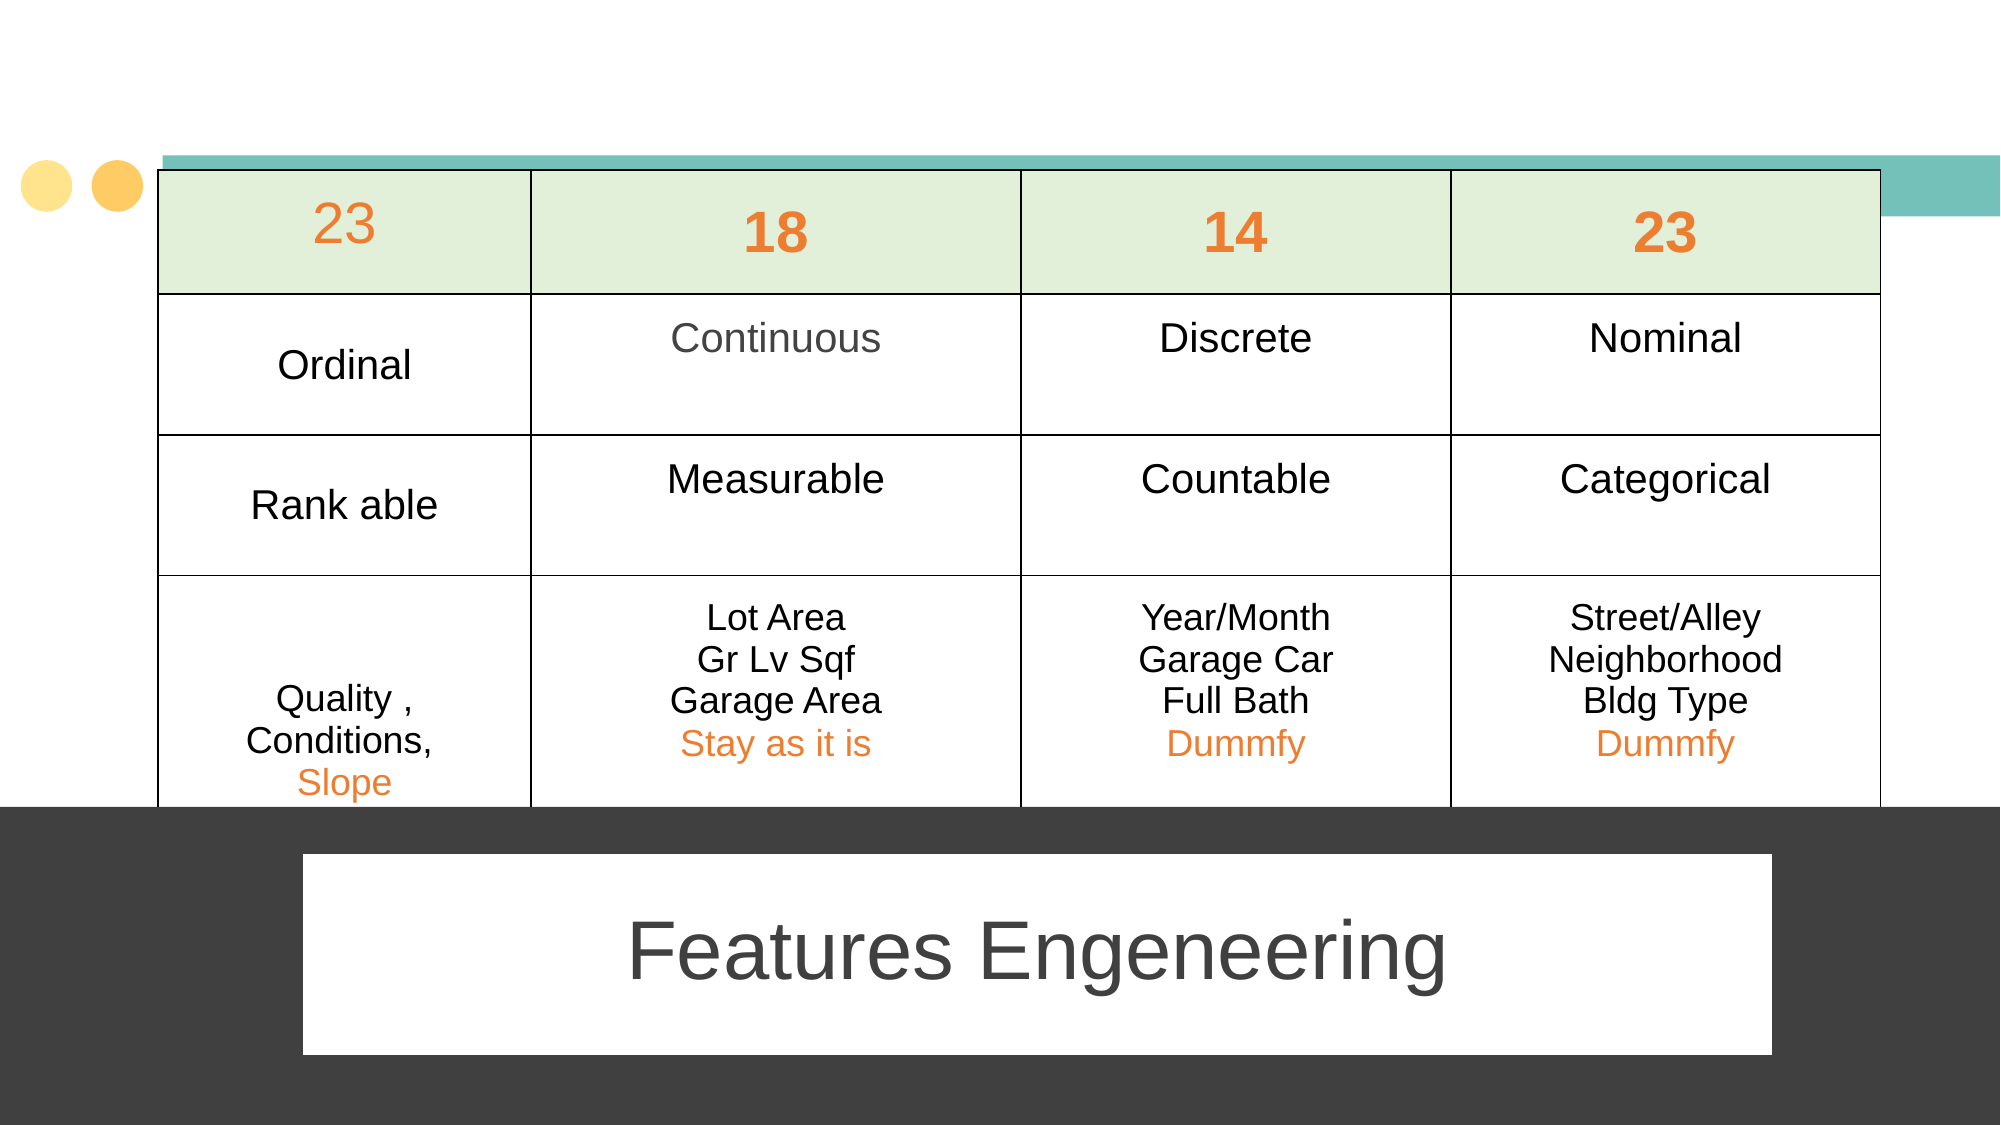

| 23 | 18 | 14 | 23 |
| --- | --- | --- | --- |
| Ordinal | Continuous | Discrete | Nominal |
| Rank able | Measurable | Countable | Categorical |
| Quality , Conditions, Slope | Lot Area Gr Lv Sqf Garage Area Stay as it is | Year/Month Garage Car Full Bath Dummfy | Street/Alley Neighborhood Bldg Type Dummfy |
|  |  |  |  |

# Features Engeneering